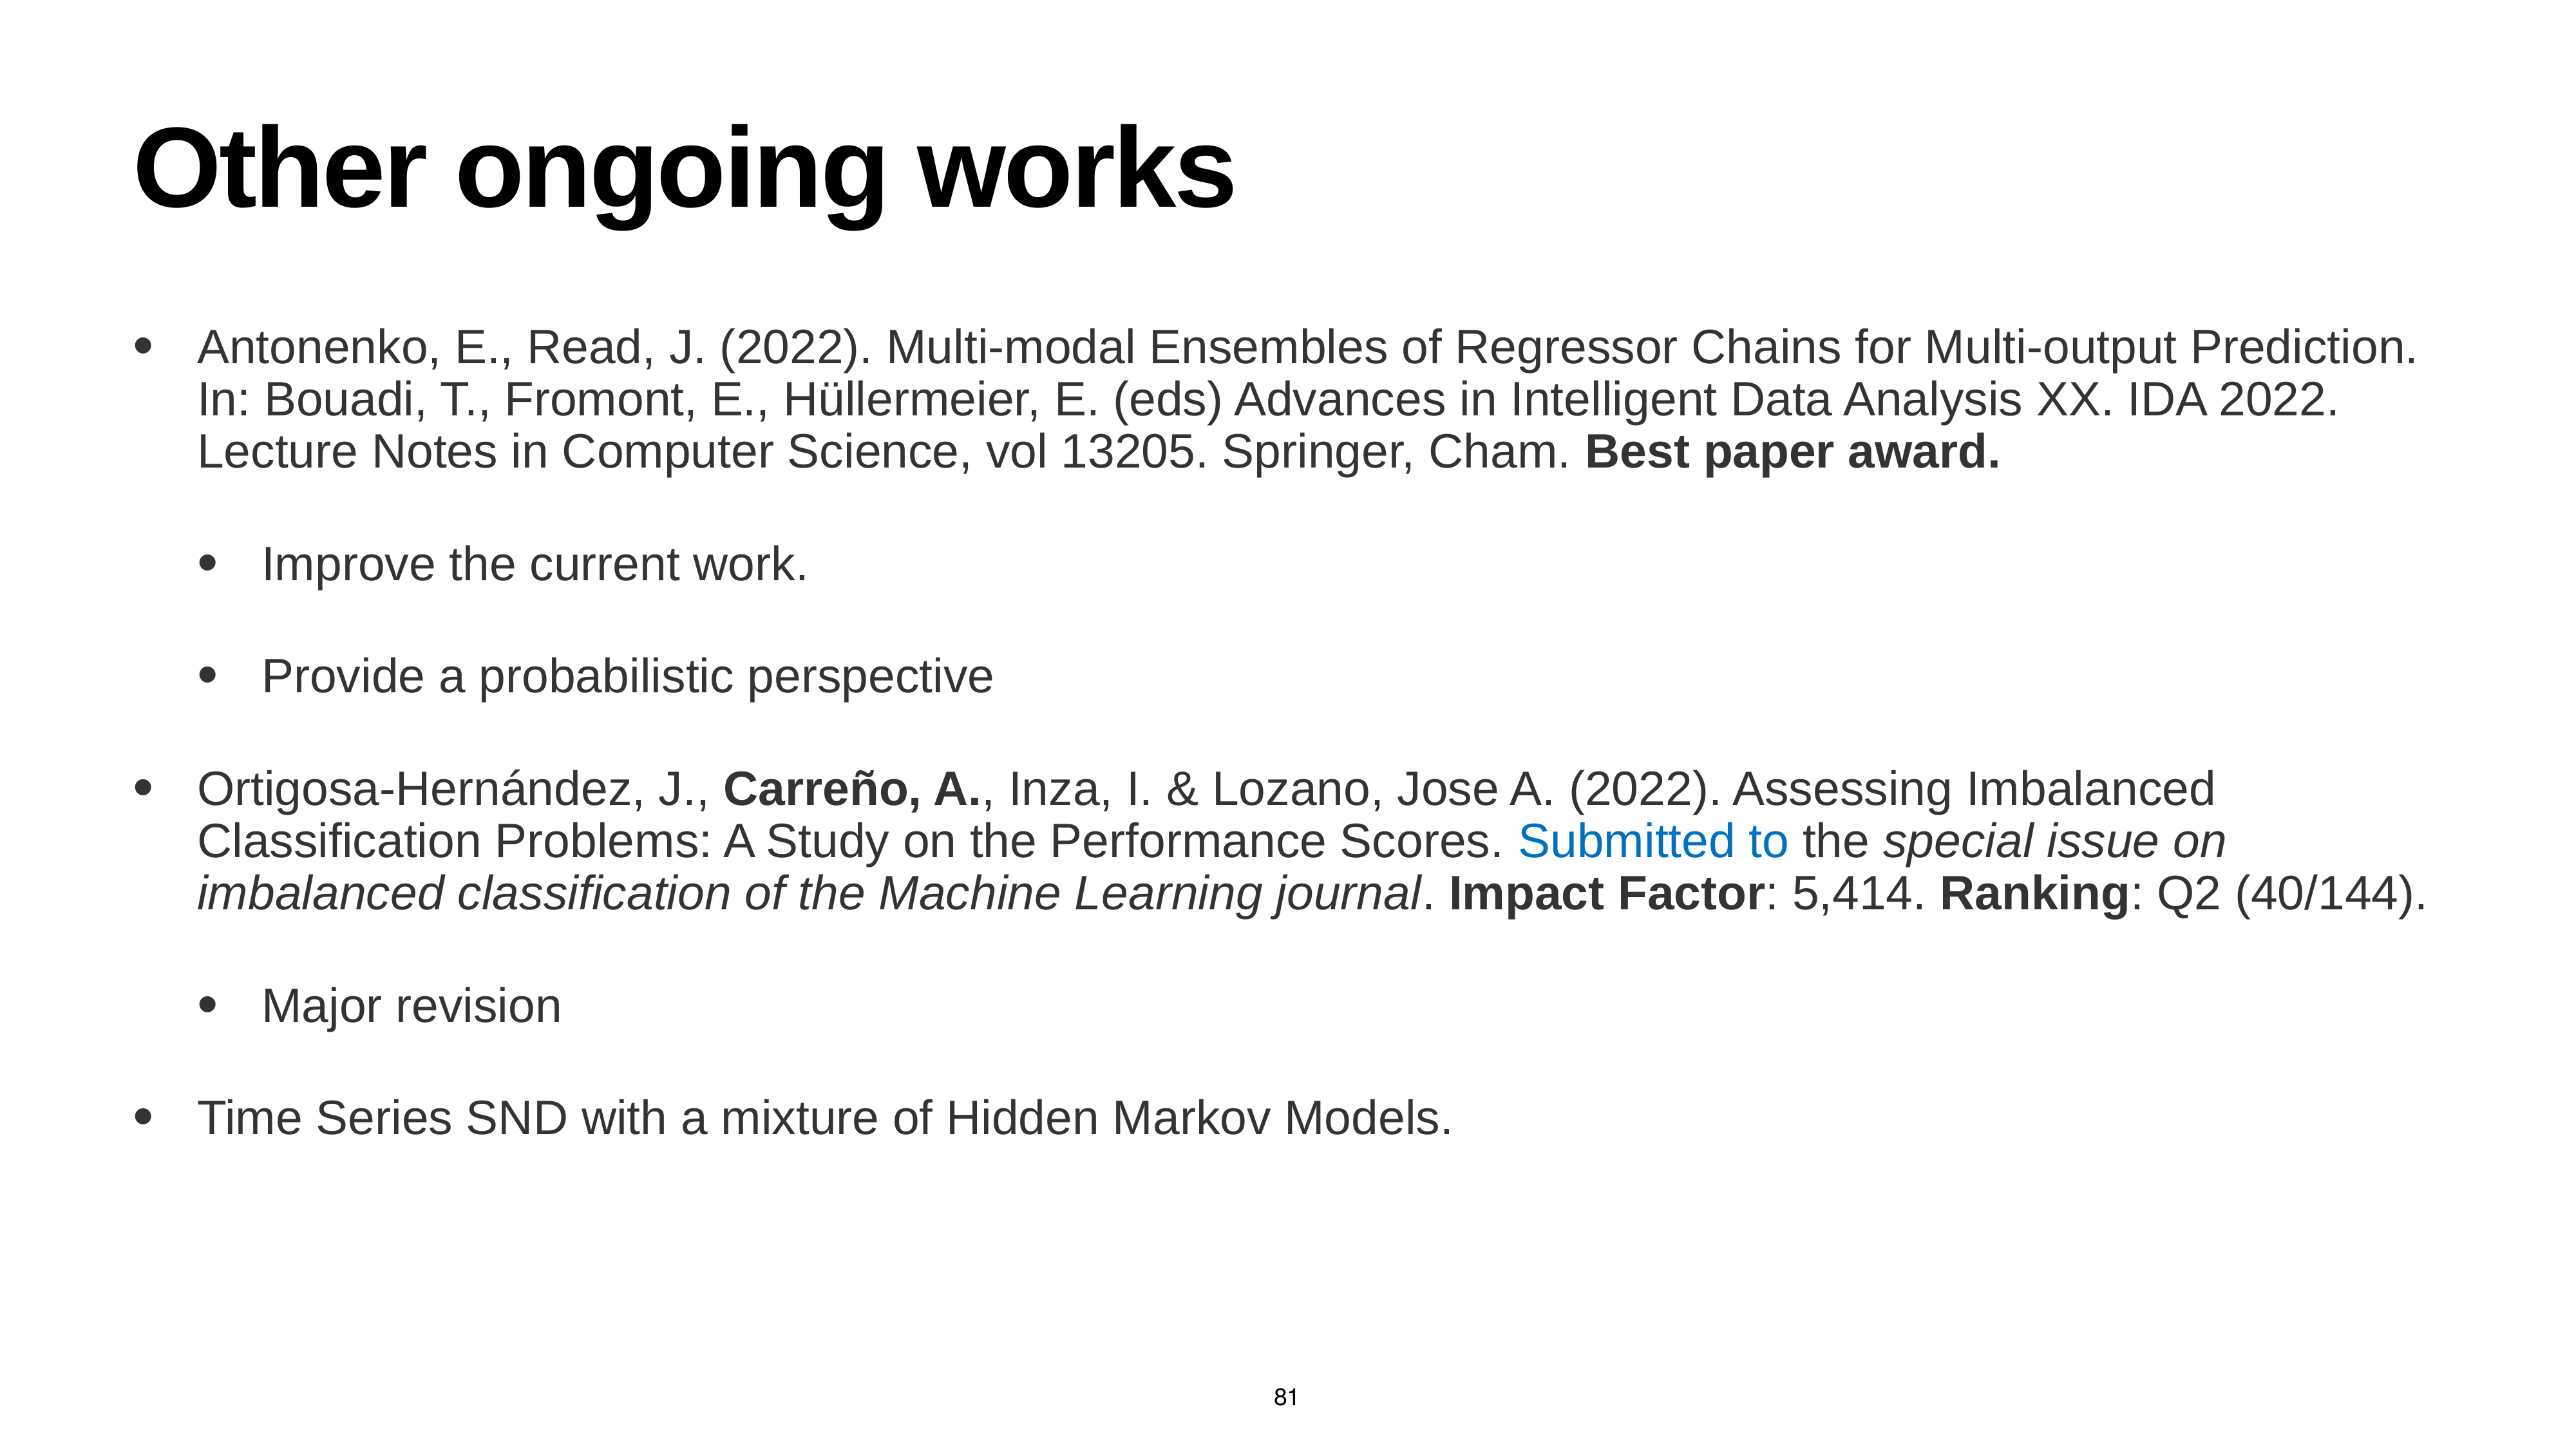

# Other ongoing works
Antonenko, E., Read, J. (2022). Multi-modal Ensembles of Regressor Chains for Multi-output Prediction. In: Bouadi, T., Fromont, E., Hüllermeier, E. (eds) Advances in Intelligent Data Analysis XX. IDA 2022. Lecture Notes in Computer Science, vol 13205. Springer, Cham. Best paper award.
Improve the current work.
Provide a probabilistic perspective
Ortigosa-Hernández, J., Carreño, A., Inza, I. & Lozano, Jose A. (2022). Assessing Imbalanced Classification Problems: A Study on the Performance Scores. Submitted to the special issue on imbalanced classification of the Machine Learning journal. Impact Factor: 5,414. Ranking: Q2 (40/144).
Major revision
Time Series SND with a mixture of Hidden Markov Models.

81